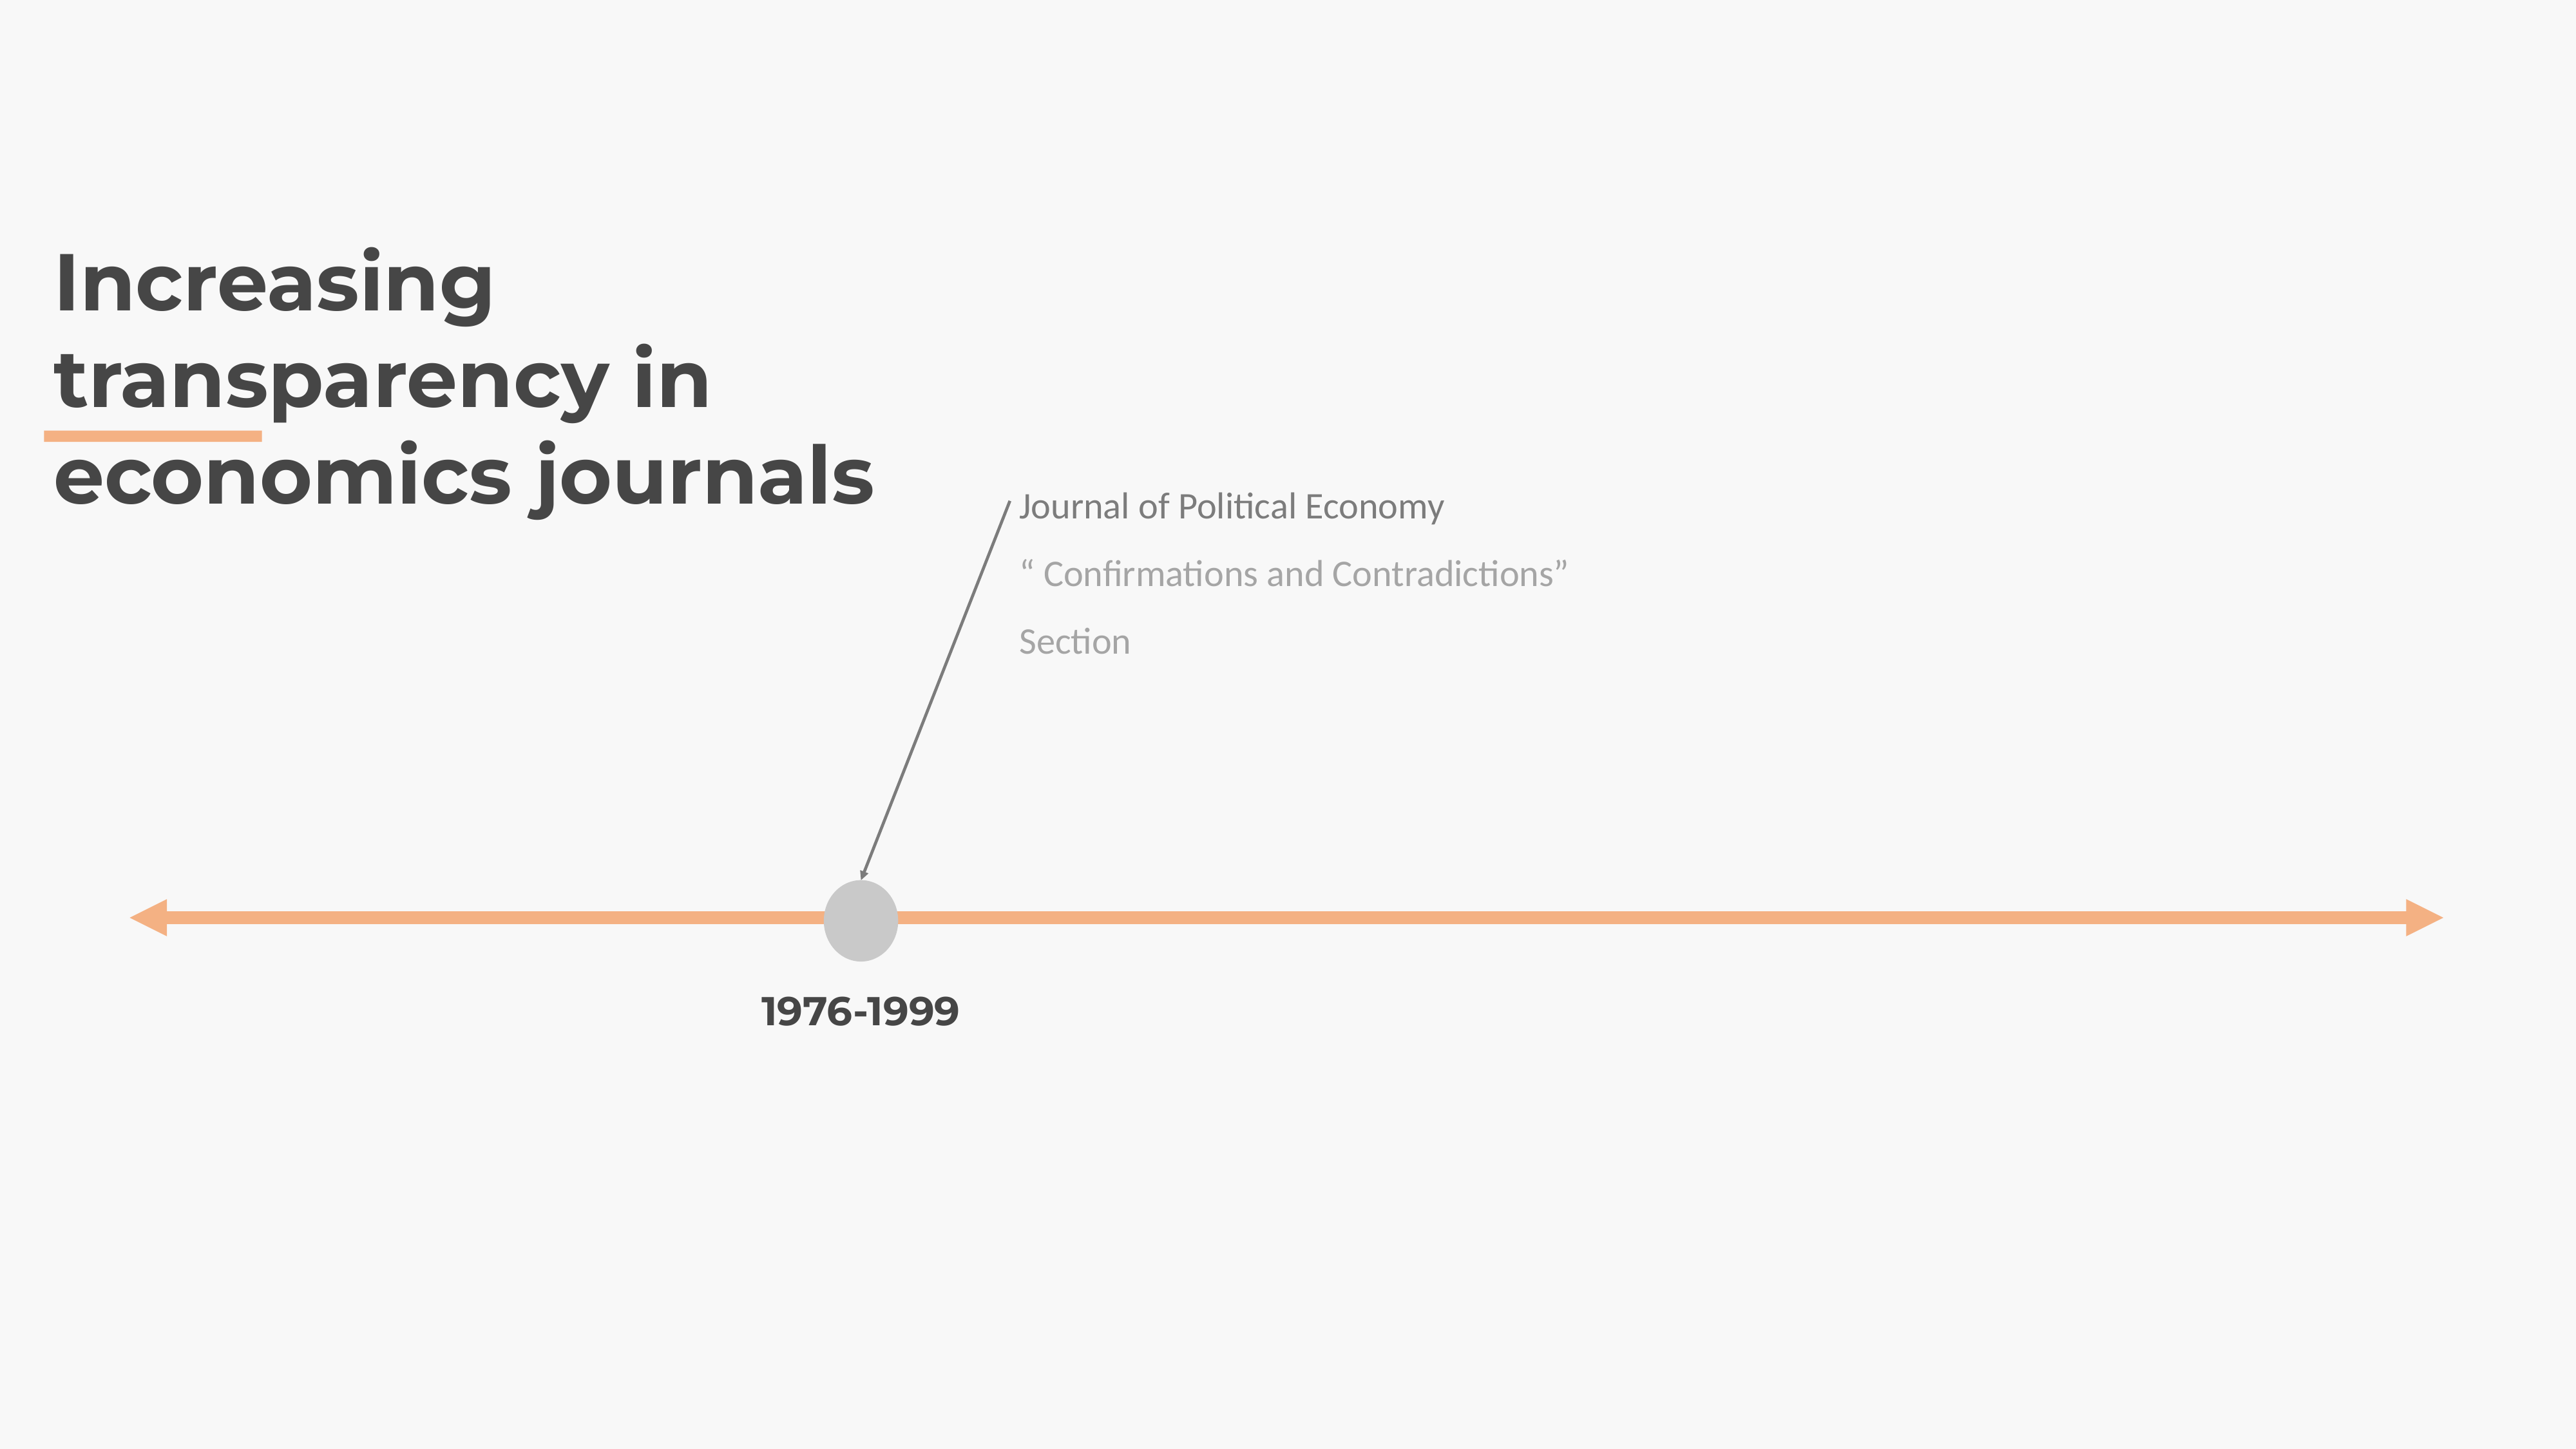

Increasing transparency in economics journals

Journal of Political Economy
“ Confirmations and Contradictions” Section

1976-1999